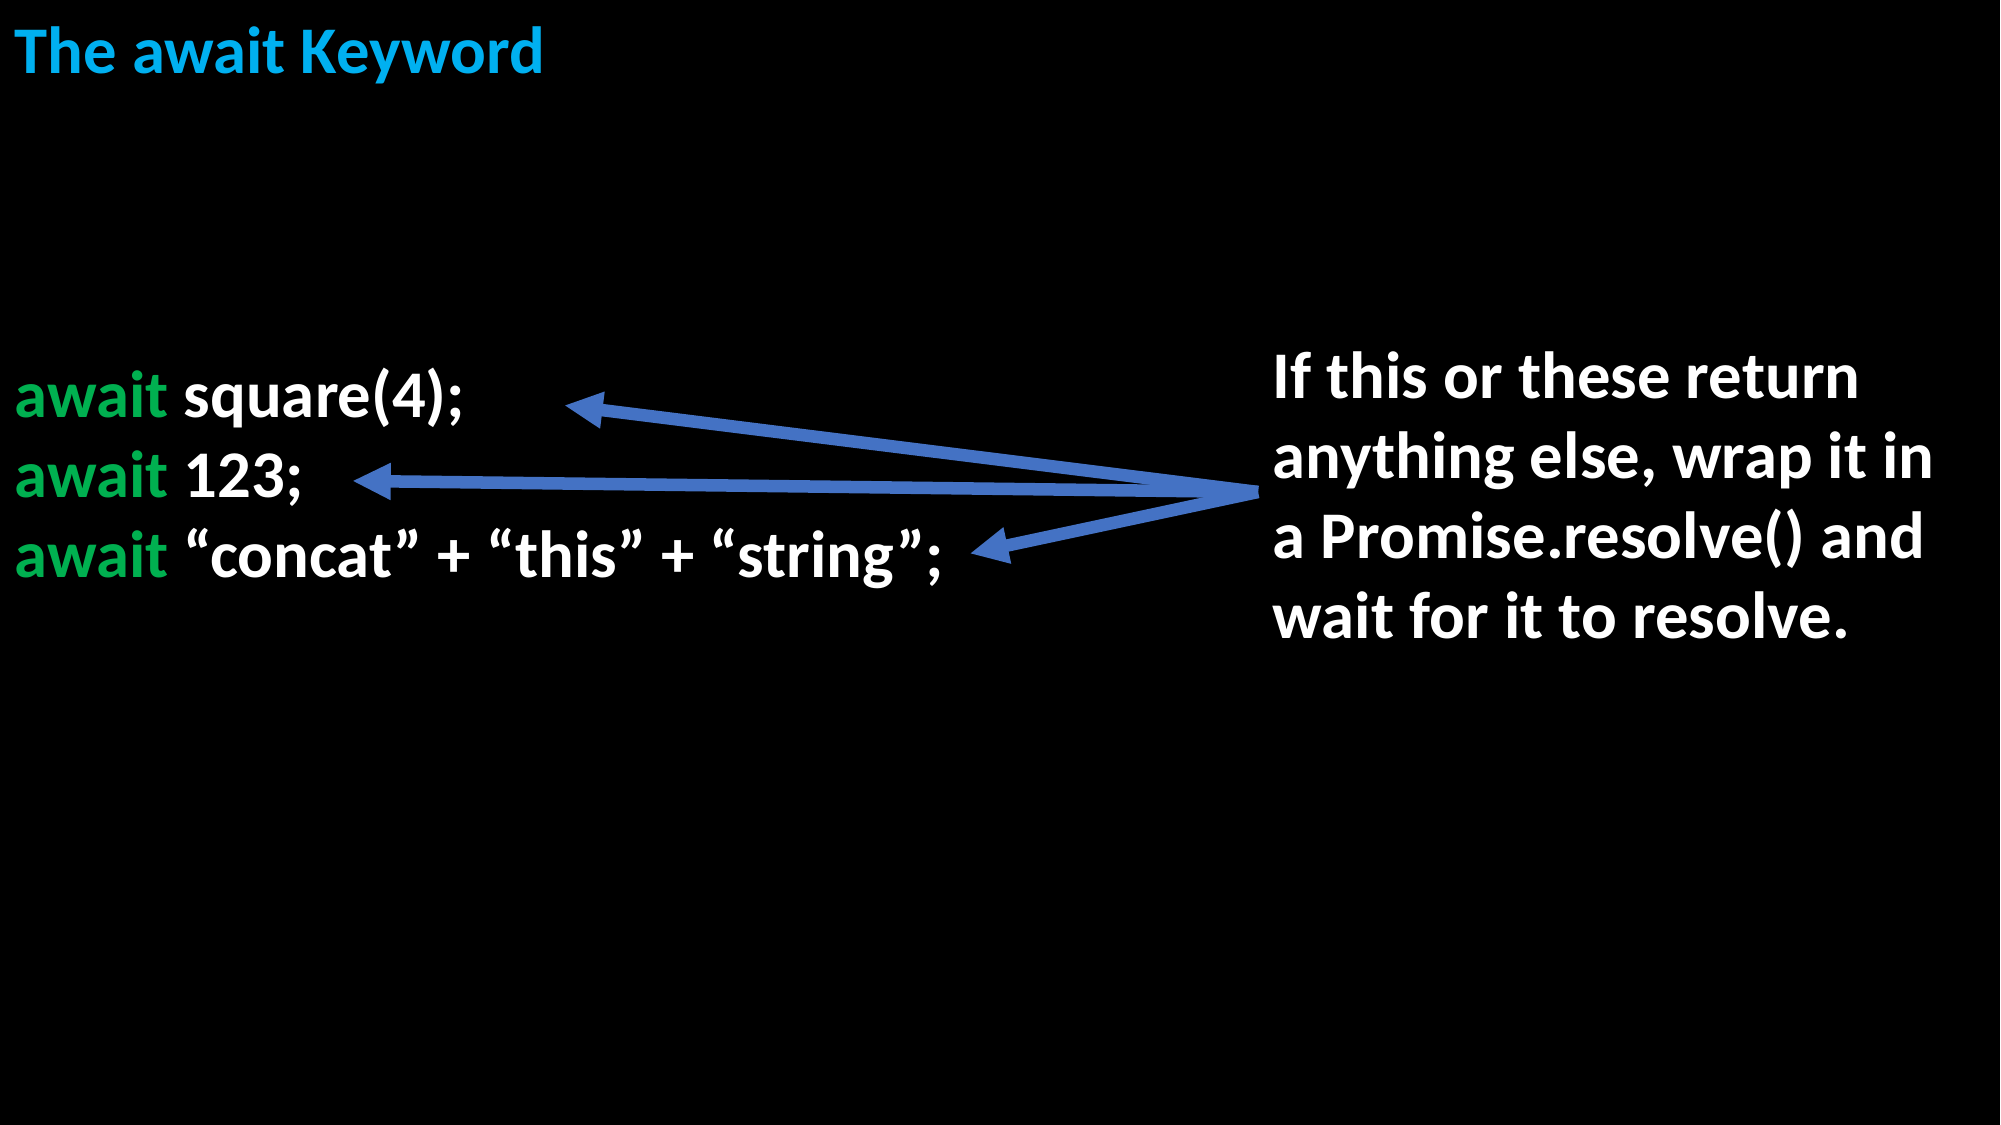

The await Keyword
If this or these return anything else, wrap it in a Promise.resolve() and wait for it to resolve.
await square(4);
await 123;
await “concat” + “this” + “string”;